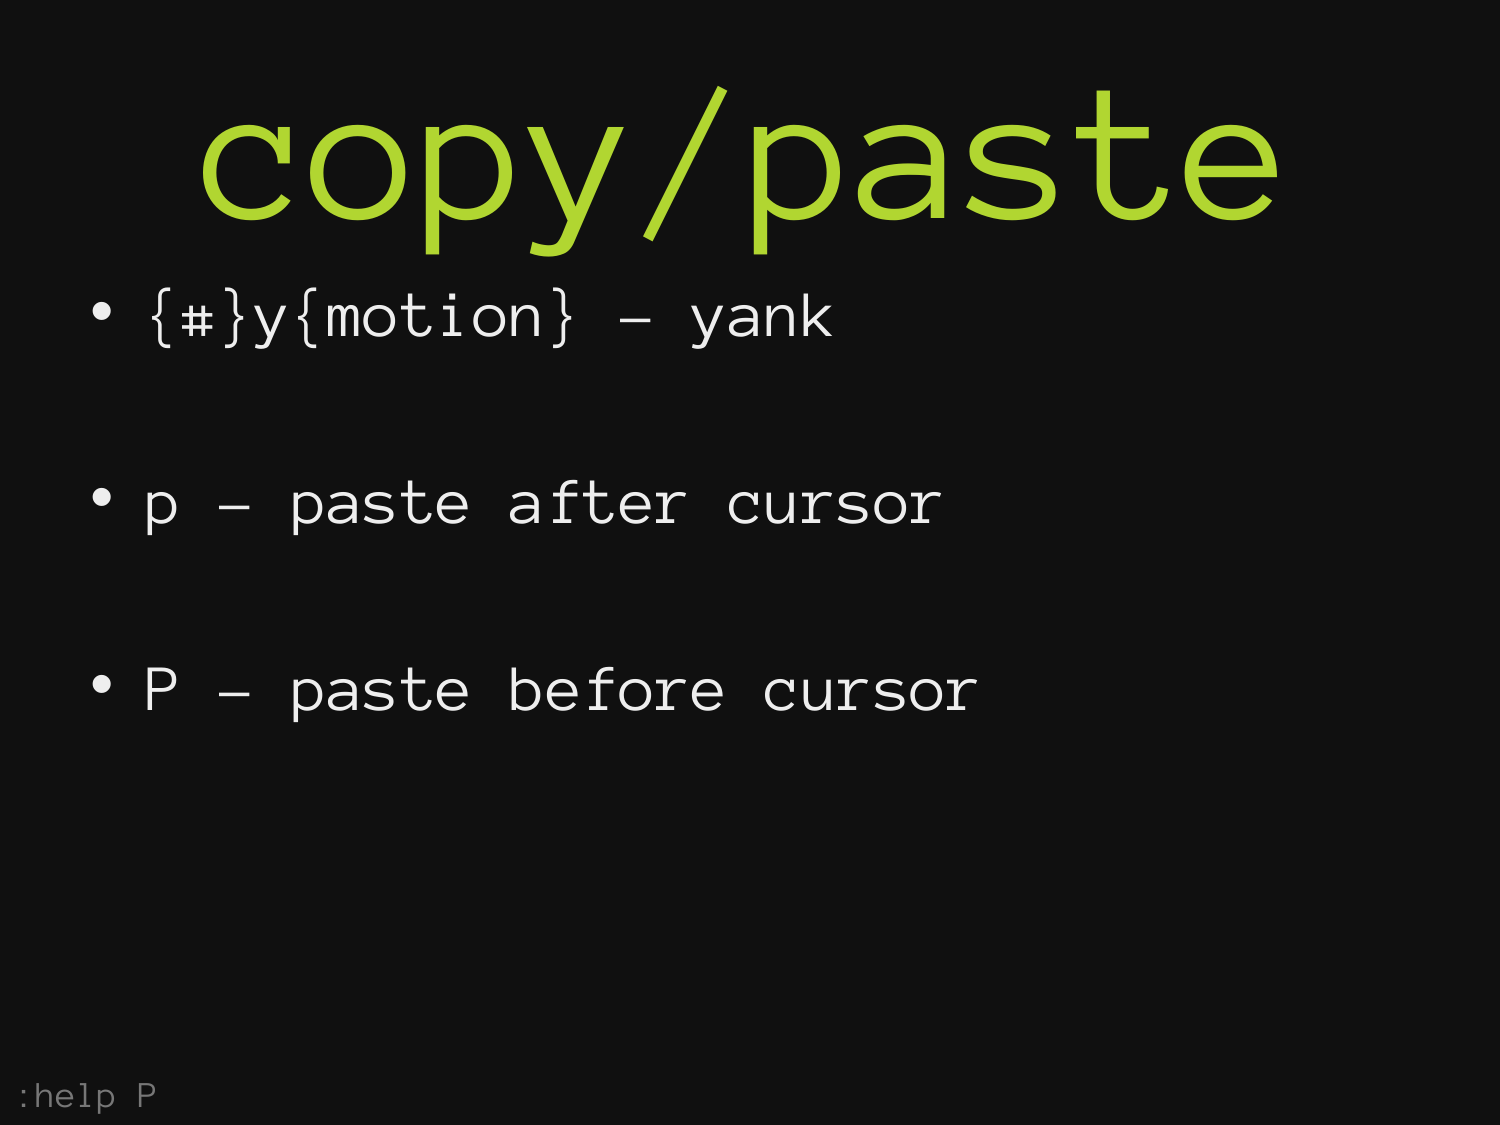

# copy/paste
{#}y{motion} – yank

p – paste after cursor

P – paste before cursor
:help P